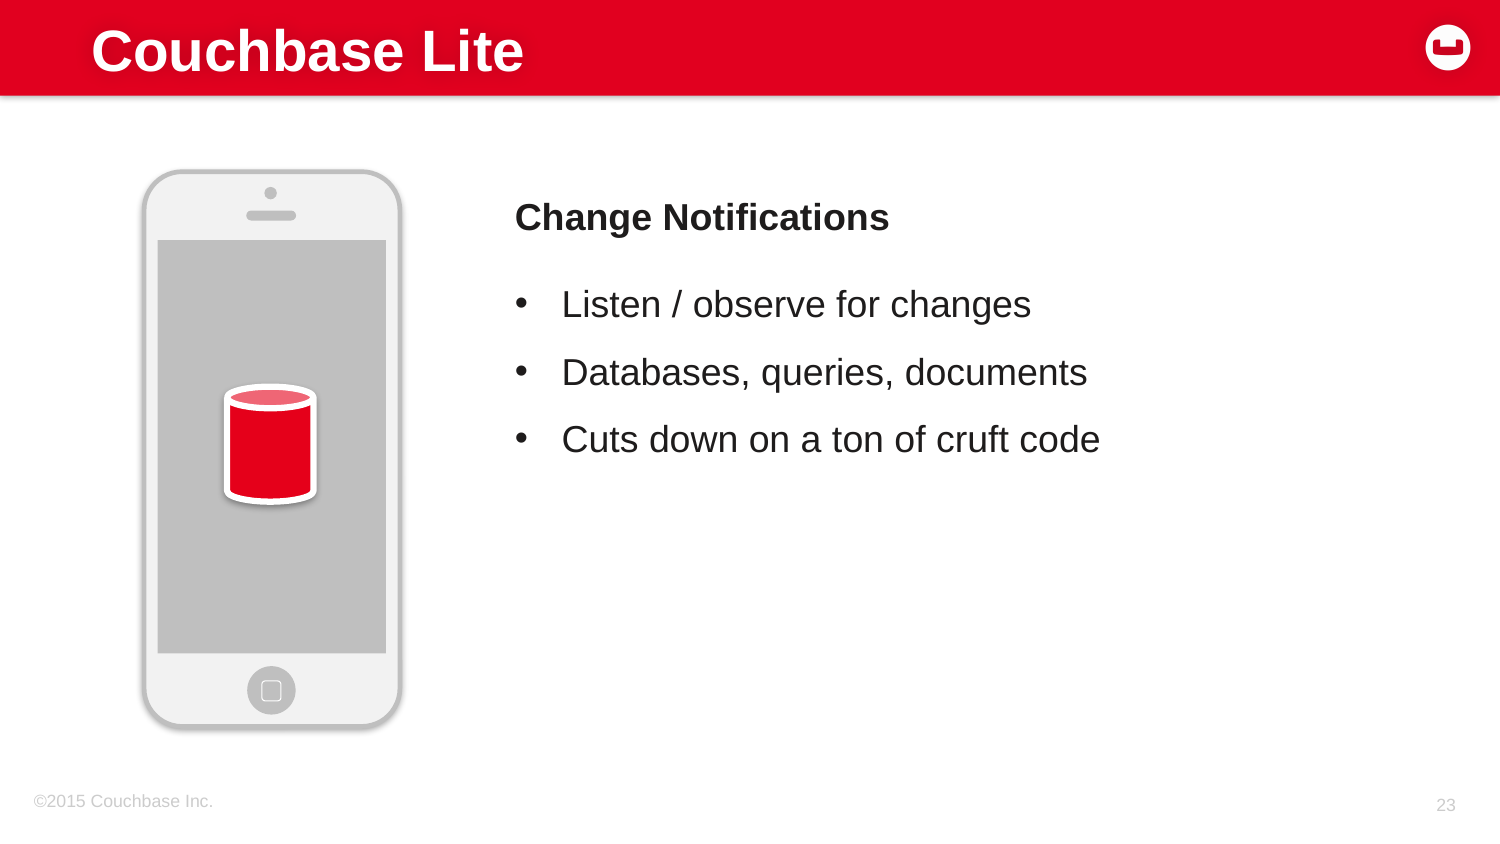

# Couchbase Lite

Change Notifications
Listen / observe for changes
Databases, queries, documents
Cuts down on a ton of cruft code